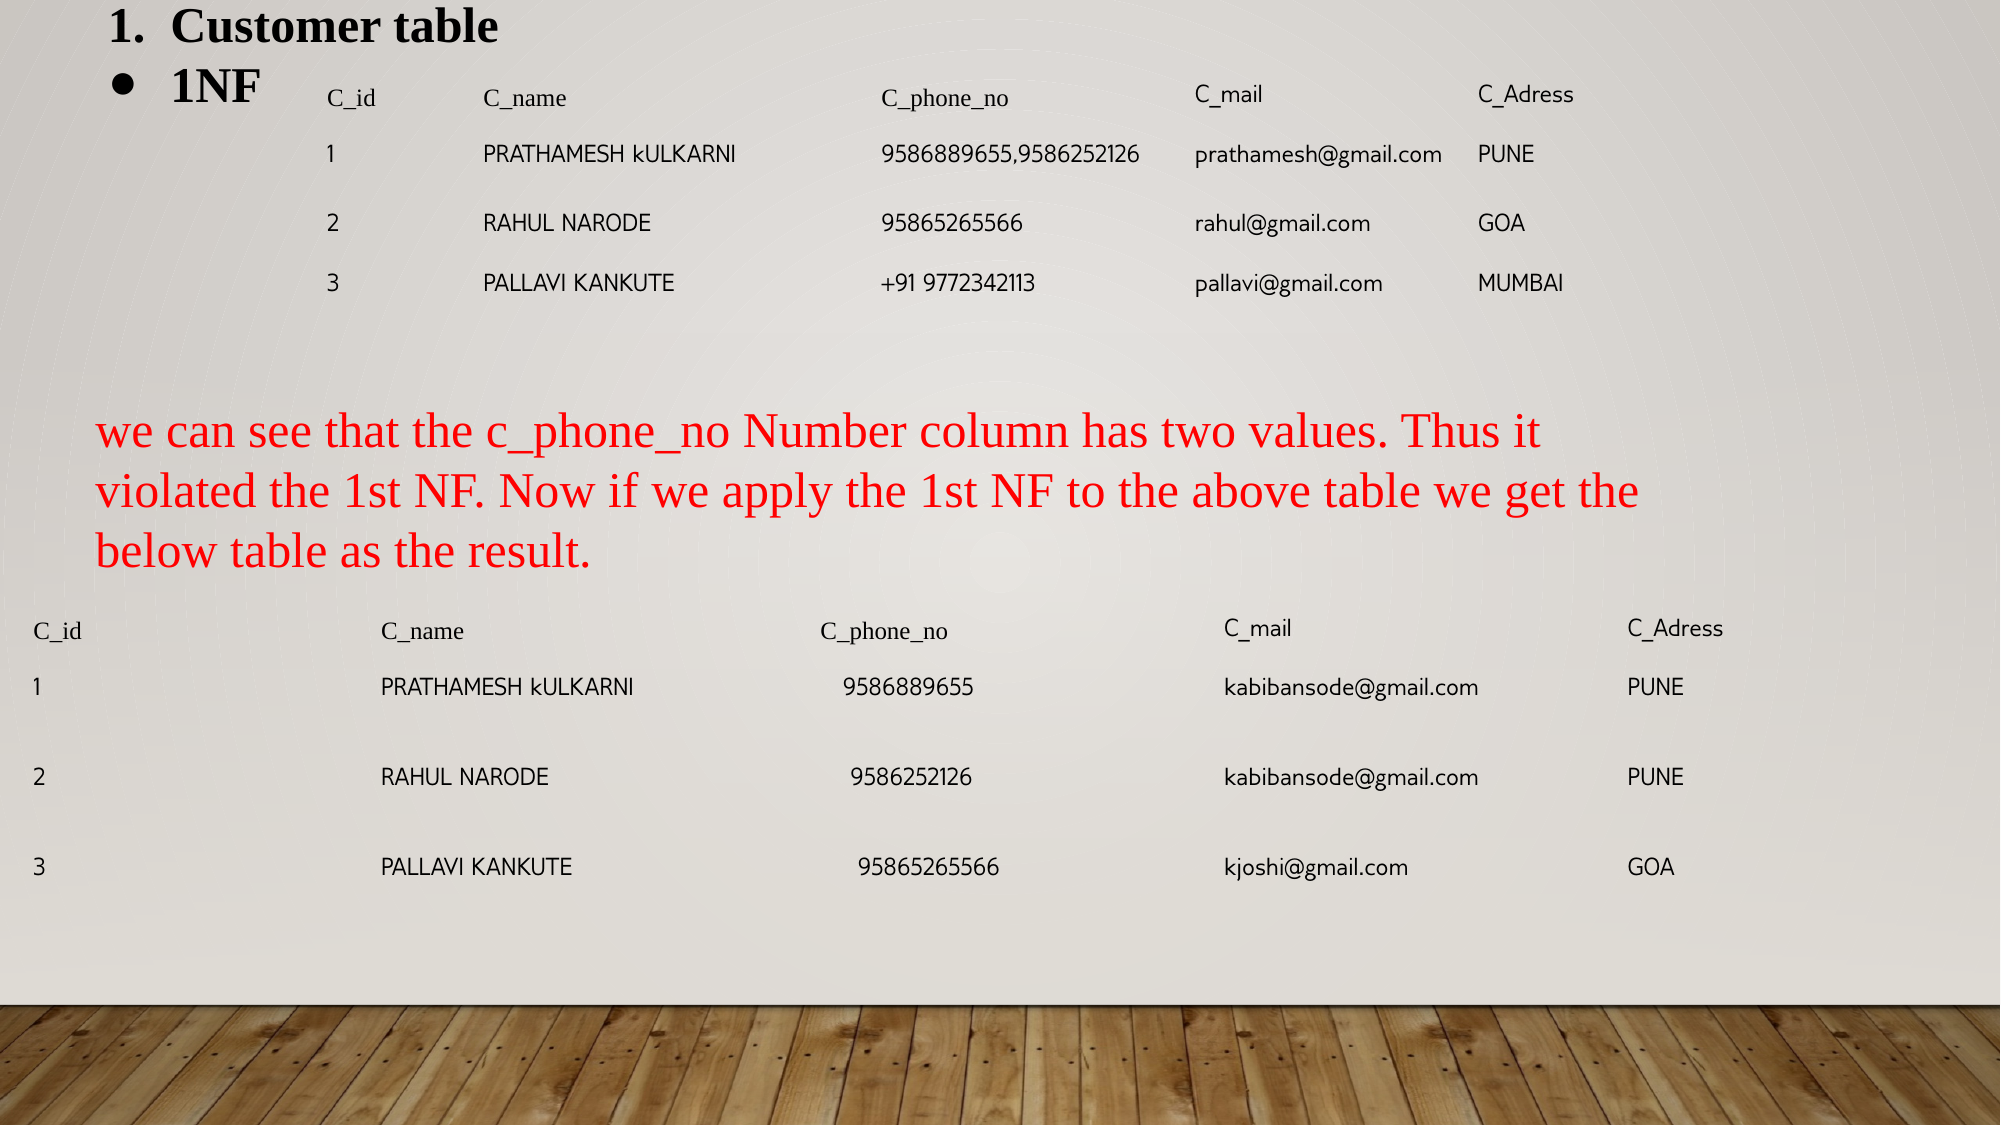

Customer table
1NF

we can see that the c_phone_no Number column has two values. Thus it violated the 1st NF. Now if we apply the 1st NF to the above table we get the below table as the result.

| C\_id | C\_name | C\_phone\_no | C\_mail | C\_Adress |
| --- | --- | --- | --- | --- |
| 1 | PRATHAMESH kULKARNI | 9586889655,9586252126 | prathamesh@gmail.com | PUNE |
| 2 | RAHUL NARODE | 95865265566 | rahul@gmail.com | GOA |
| 3 | PALLAVI KANKUTE | +91 9772342113 | pallavi@gmail.com | MUMBAI |
| C\_id | C\_name | C\_phone\_no | C\_mail | C\_Adress |
| --- | --- | --- | --- | --- |
| 1 | PRATHAMESH kULKARNI | 9586889655 | kabibansode@gmail.com | PUNE |
| 2 | RAHUL NARODE | 9586252126 | kabibansode@gmail.com | PUNE |
| 3 | PALLAVI KANKUTE | 95865265566 | kjoshi@gmail.com | GOA |